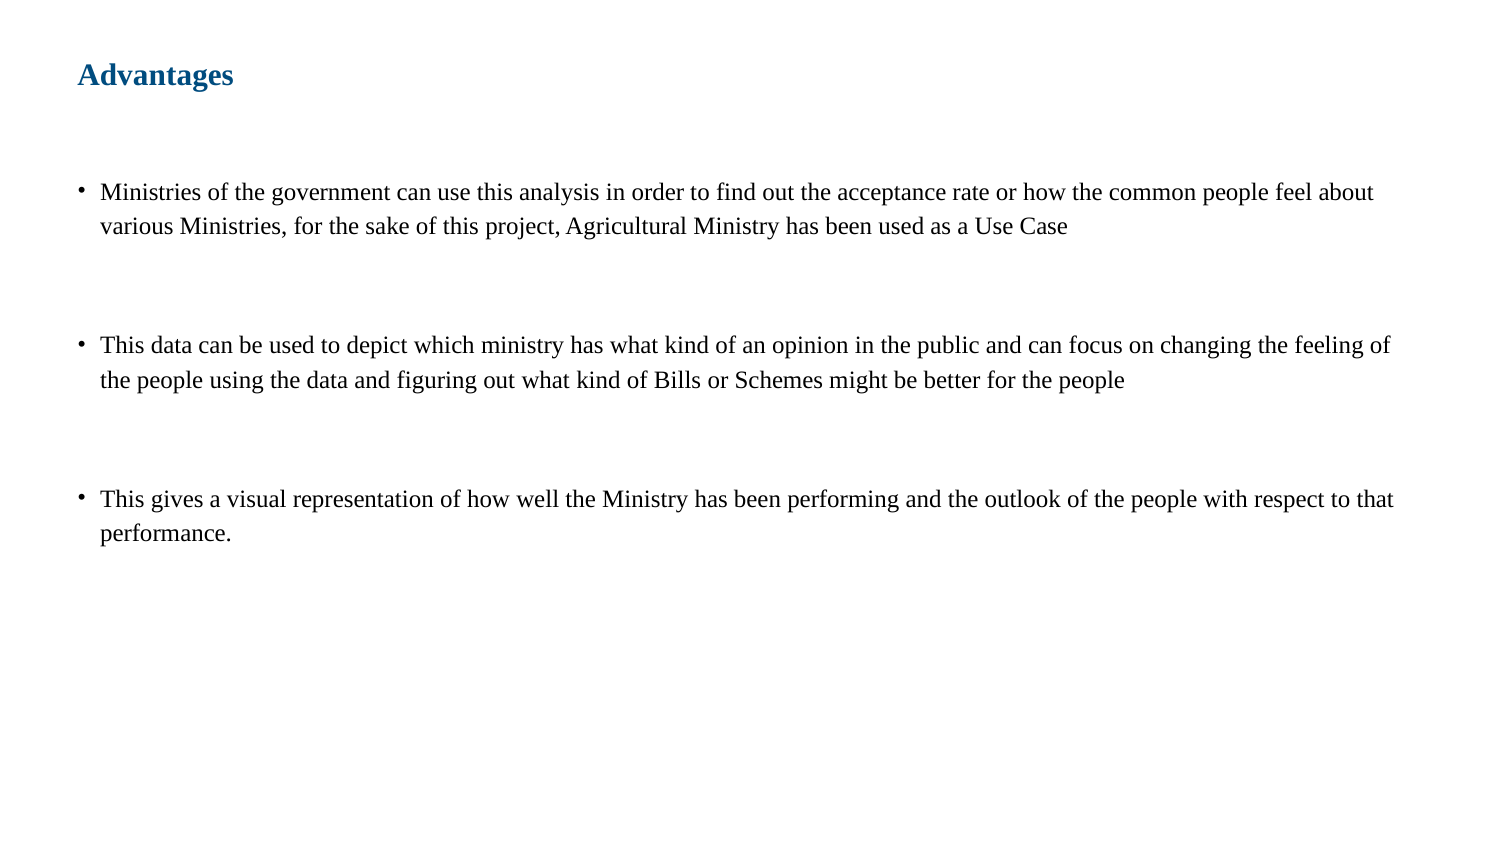

# Advantages
Ministries of the government can use this analysis in order to find out the acceptance rate or how the common people feel about various Ministries, for the sake of this project, Agricultural Ministry has been used as a Use Case

This data can be used to depict which ministry has what kind of an opinion in the public and can focus on changing the feeling of the people using the data and figuring out what kind of Bills or Schemes might be better for the people

This gives a visual representation of how well the Ministry has been performing and the outlook of the people with respect to that performance.